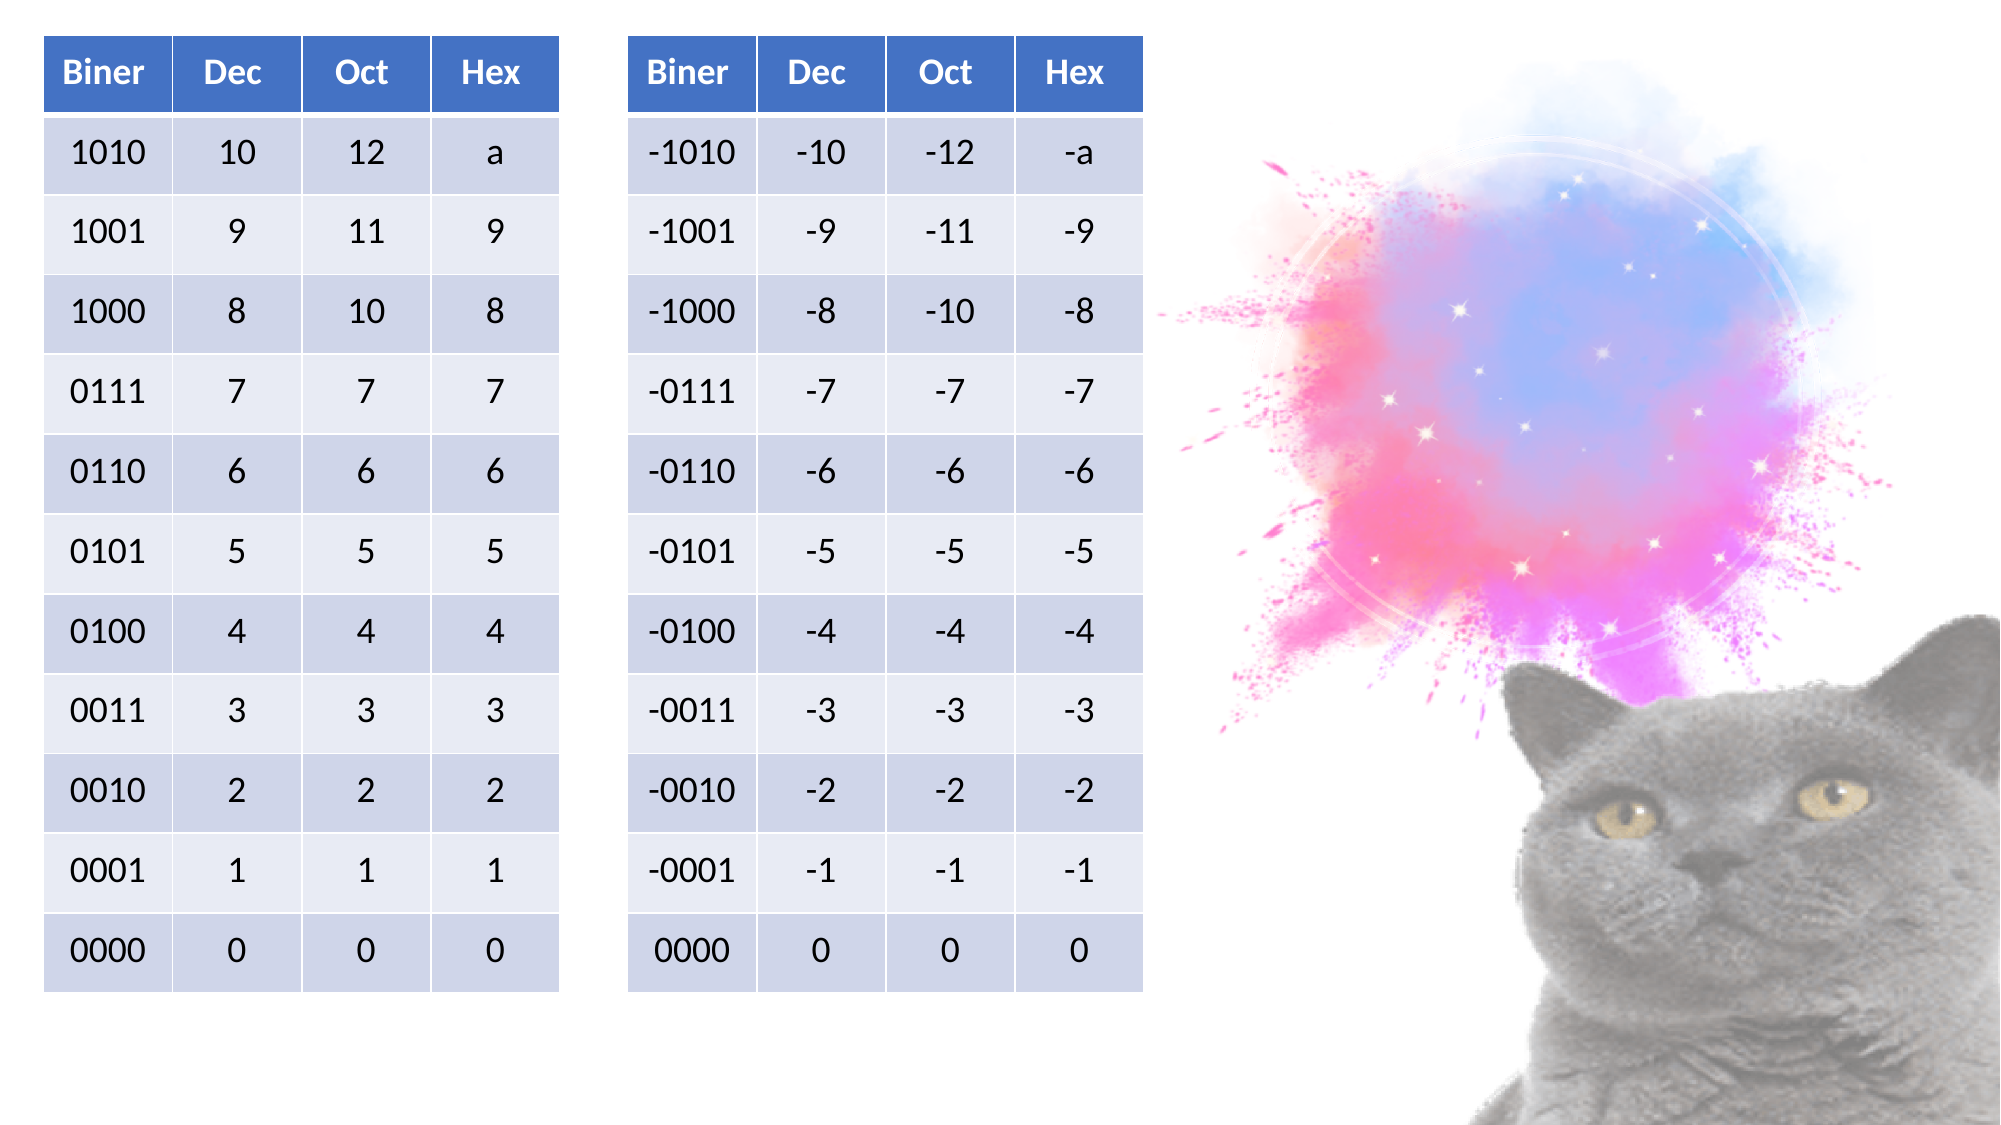

| Biner | Dec | Oct | Hex |
| --- | --- | --- | --- |
| 1010 | 10 | 12 | a |
| 1001 | 9 | 11 | 9 |
| 1000 | 8 | 10 | 8 |
| 0111 | 7 | 7 | 7 |
| 0110 | 6 | 6 | 6 |
| 0101 | 5 | 5 | 5 |
| 0100 | 4 | 4 | 4 |
| 0011 | 3 | 3 | 3 |
| 0010 | 2 | 2 | 2 |
| 0001 | 1 | 1 | 1 |
| 0000 | 0 | 0 | 0 |
| Biner | Dec | Oct | Hex |
| --- | --- | --- | --- |
| -1010 | -10 | -12 | -a |
| -1001 | -9 | -11 | -9 |
| -1000 | -8 | -10 | -8 |
| -0111 | -7 | -7 | -7 |
| -0110 | -6 | -6 | -6 |
| -0101 | -5 | -5 | -5 |
| -0100 | -4 | -4 | -4 |
| -0011 | -3 | -3 | -3 |
| -0010 | -2 | -2 | -2 |
| -0001 | -1 | -1 | -1 |
| 0000 | 0 | 0 | 0 |